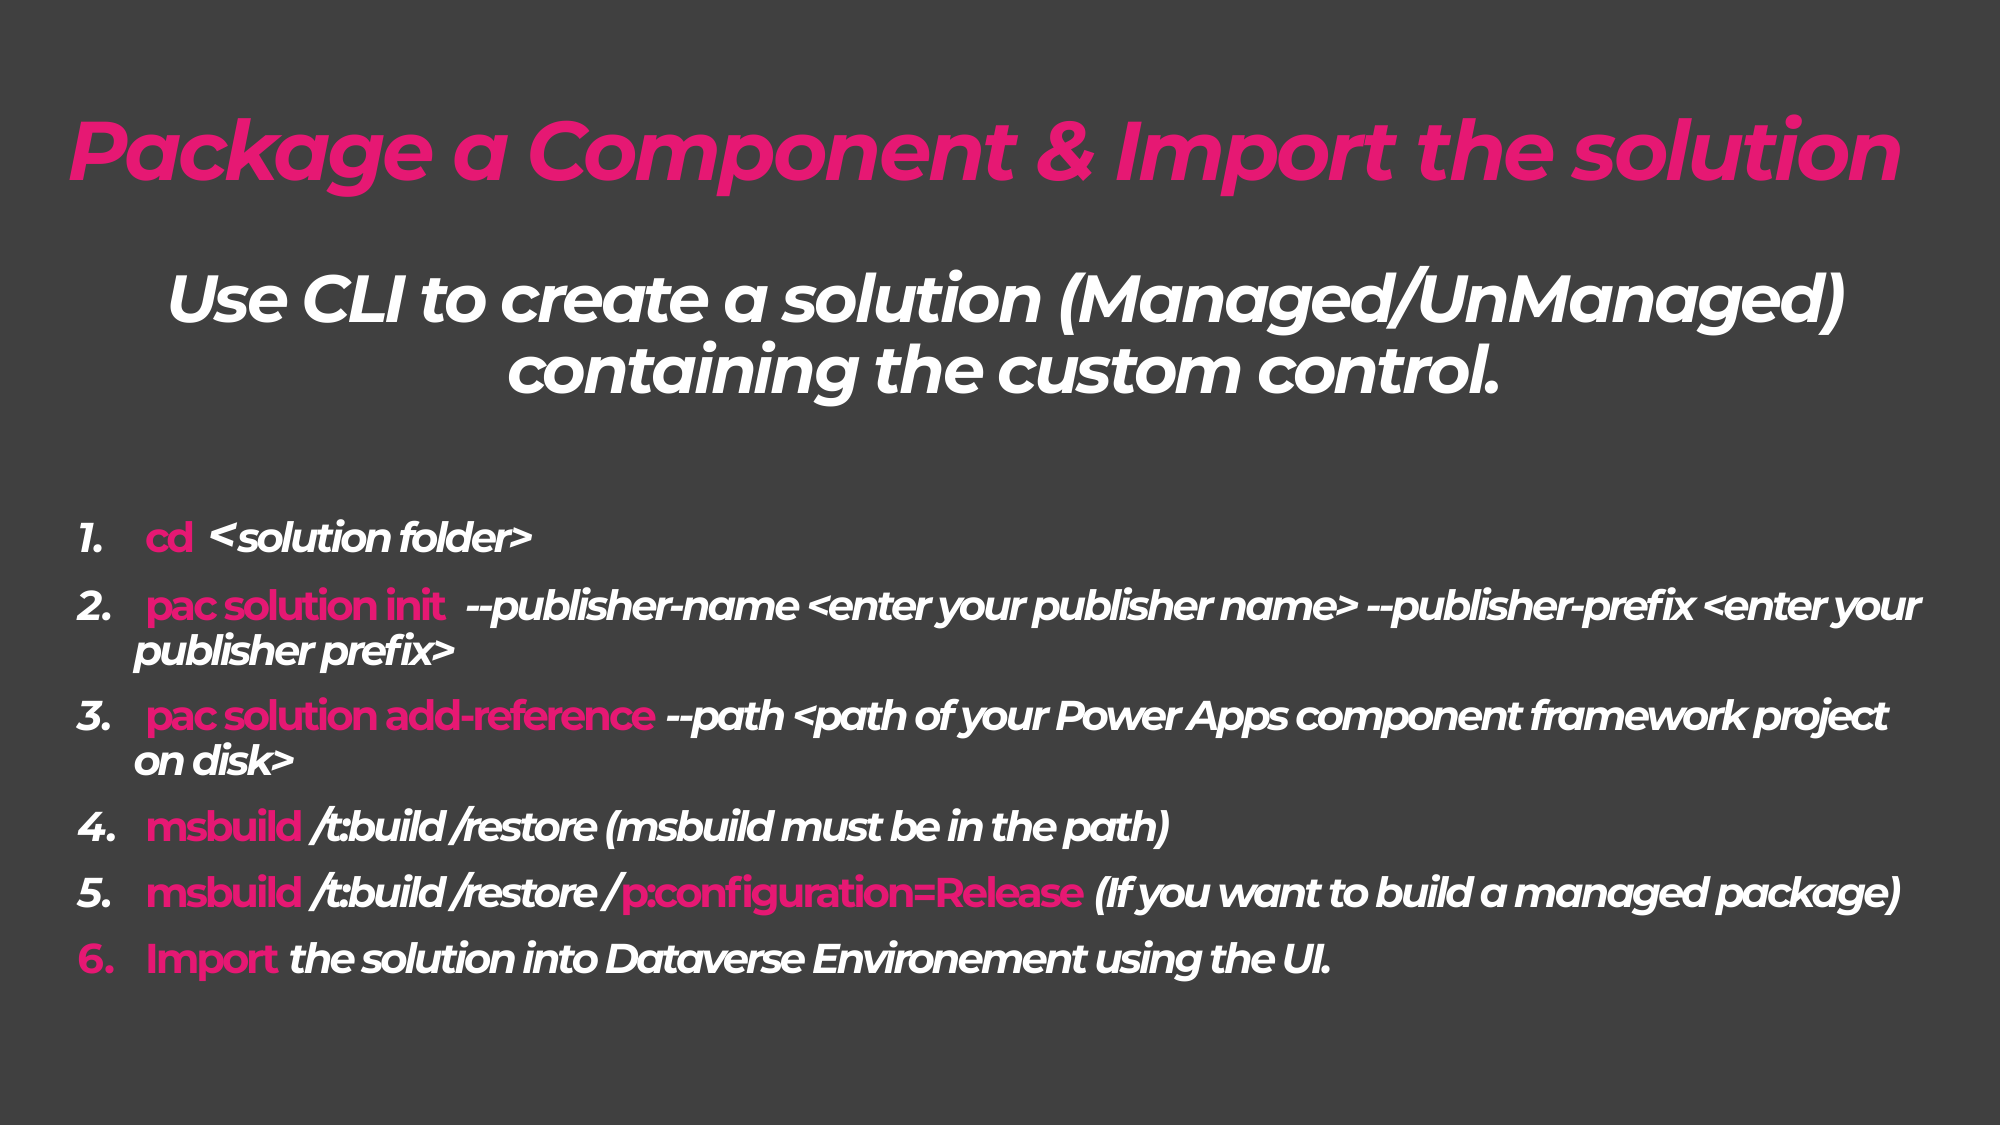

Package a Component & Import the solution
Use CLI to create a solution (Managed/UnManaged) containing the custom control.
 cd <solution folder>
 pac solution init  --publisher-name <enter your publisher name> --publisher-prefix <enter your publisher prefix>
 pac solution add-reference --path <path of your Power Apps component framework project on disk>
 msbuild /t:build /restore (msbuild must be in the path)
 msbuild /t:build /restore /p:configuration=Release (If you want to build a managed package)
 Import the solution into Dataverse Environement using the UI.